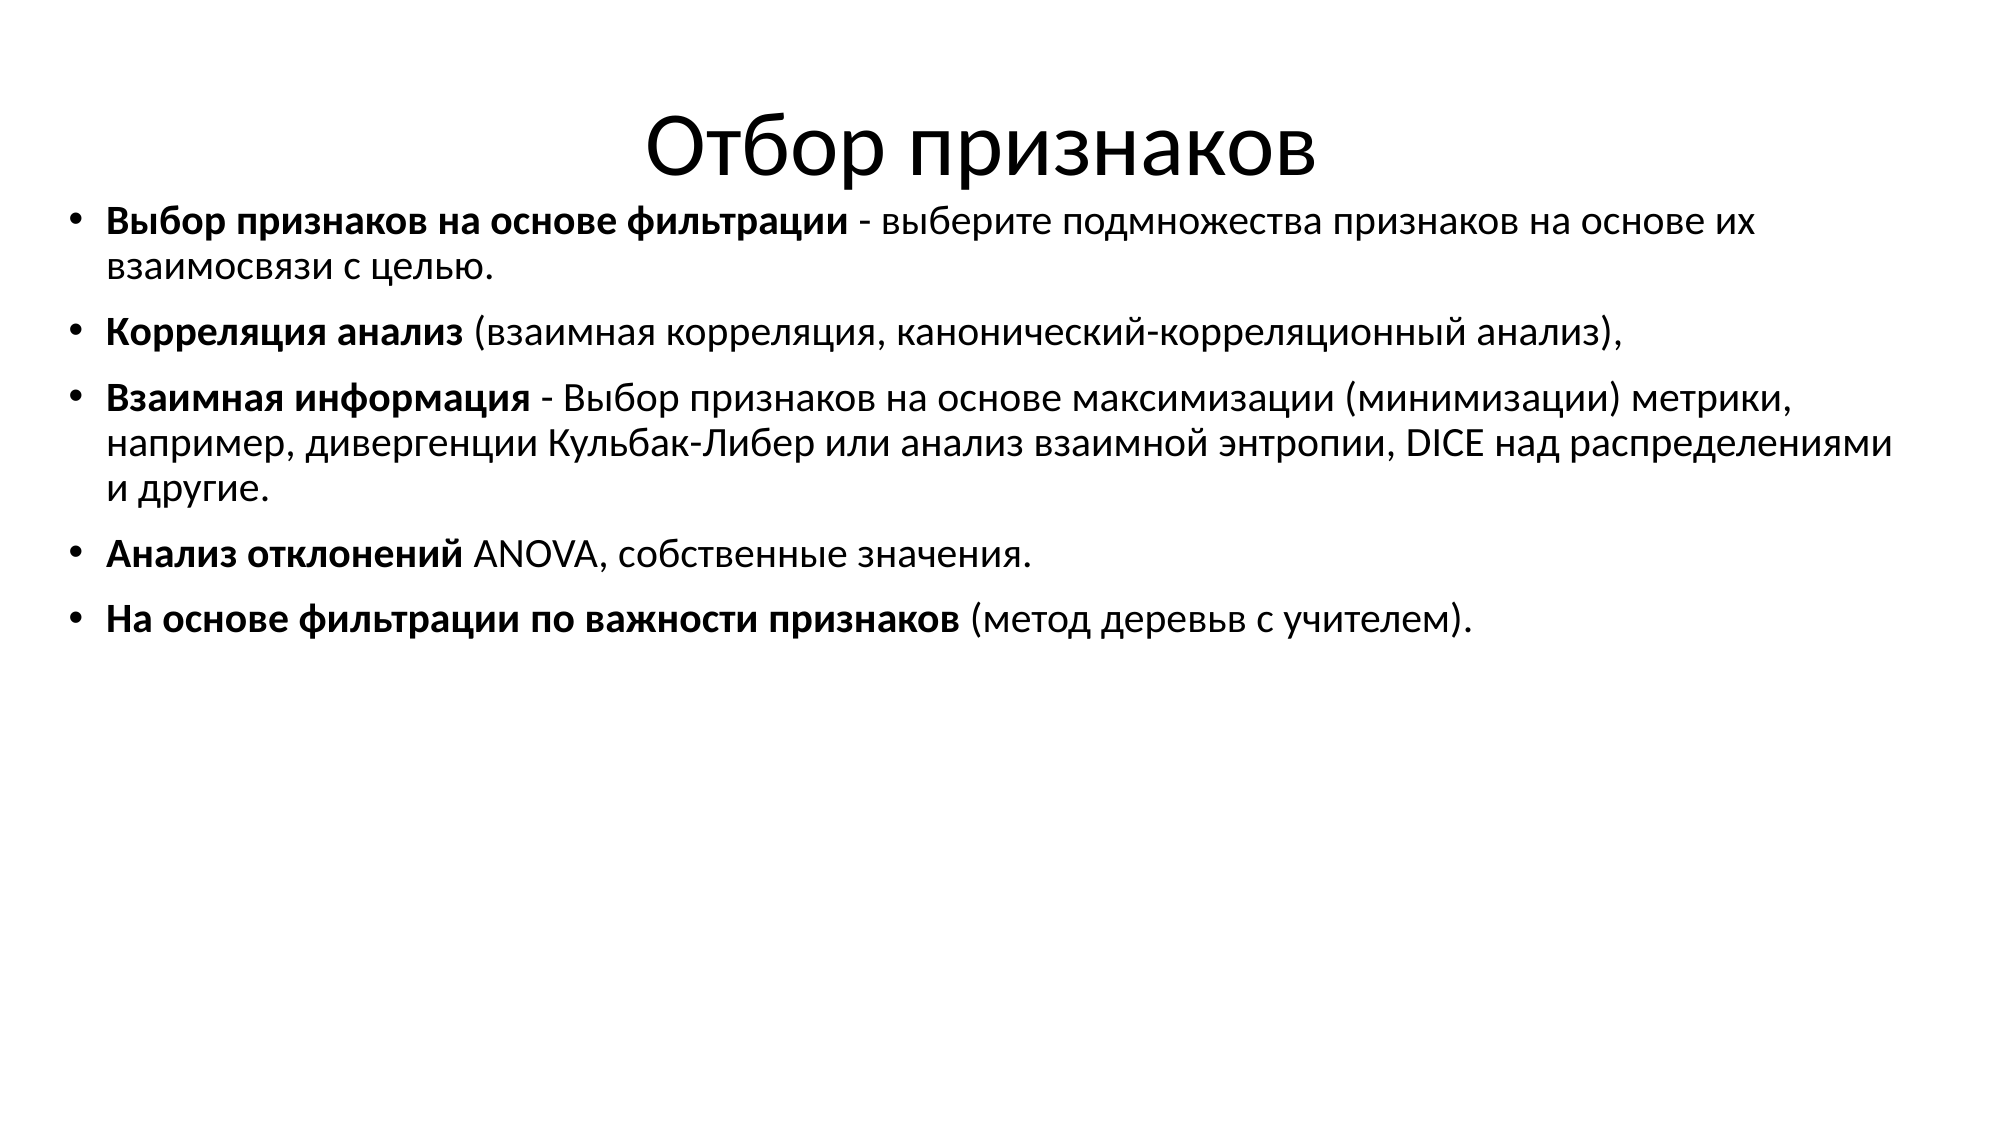

# Отбор признаков

Выбор признаков на основе фильтрации - выберите подмножества признаков на основе их взаимосвязи с целью.
Корреляция анализ (взаимная корреляция, канонический-корреляционный анализ),
Взаимная информация - Выбор признаков на основе максимизации (минимизации) метрики, например, дивергенции Кульбак-Либер или анализ взаимной энтропии, DICE над распределениями и другие.
Анализ отклонений ANOVA, собственные значения.
На основе фильтрации по важности признаков (метод деревьв с учителем).